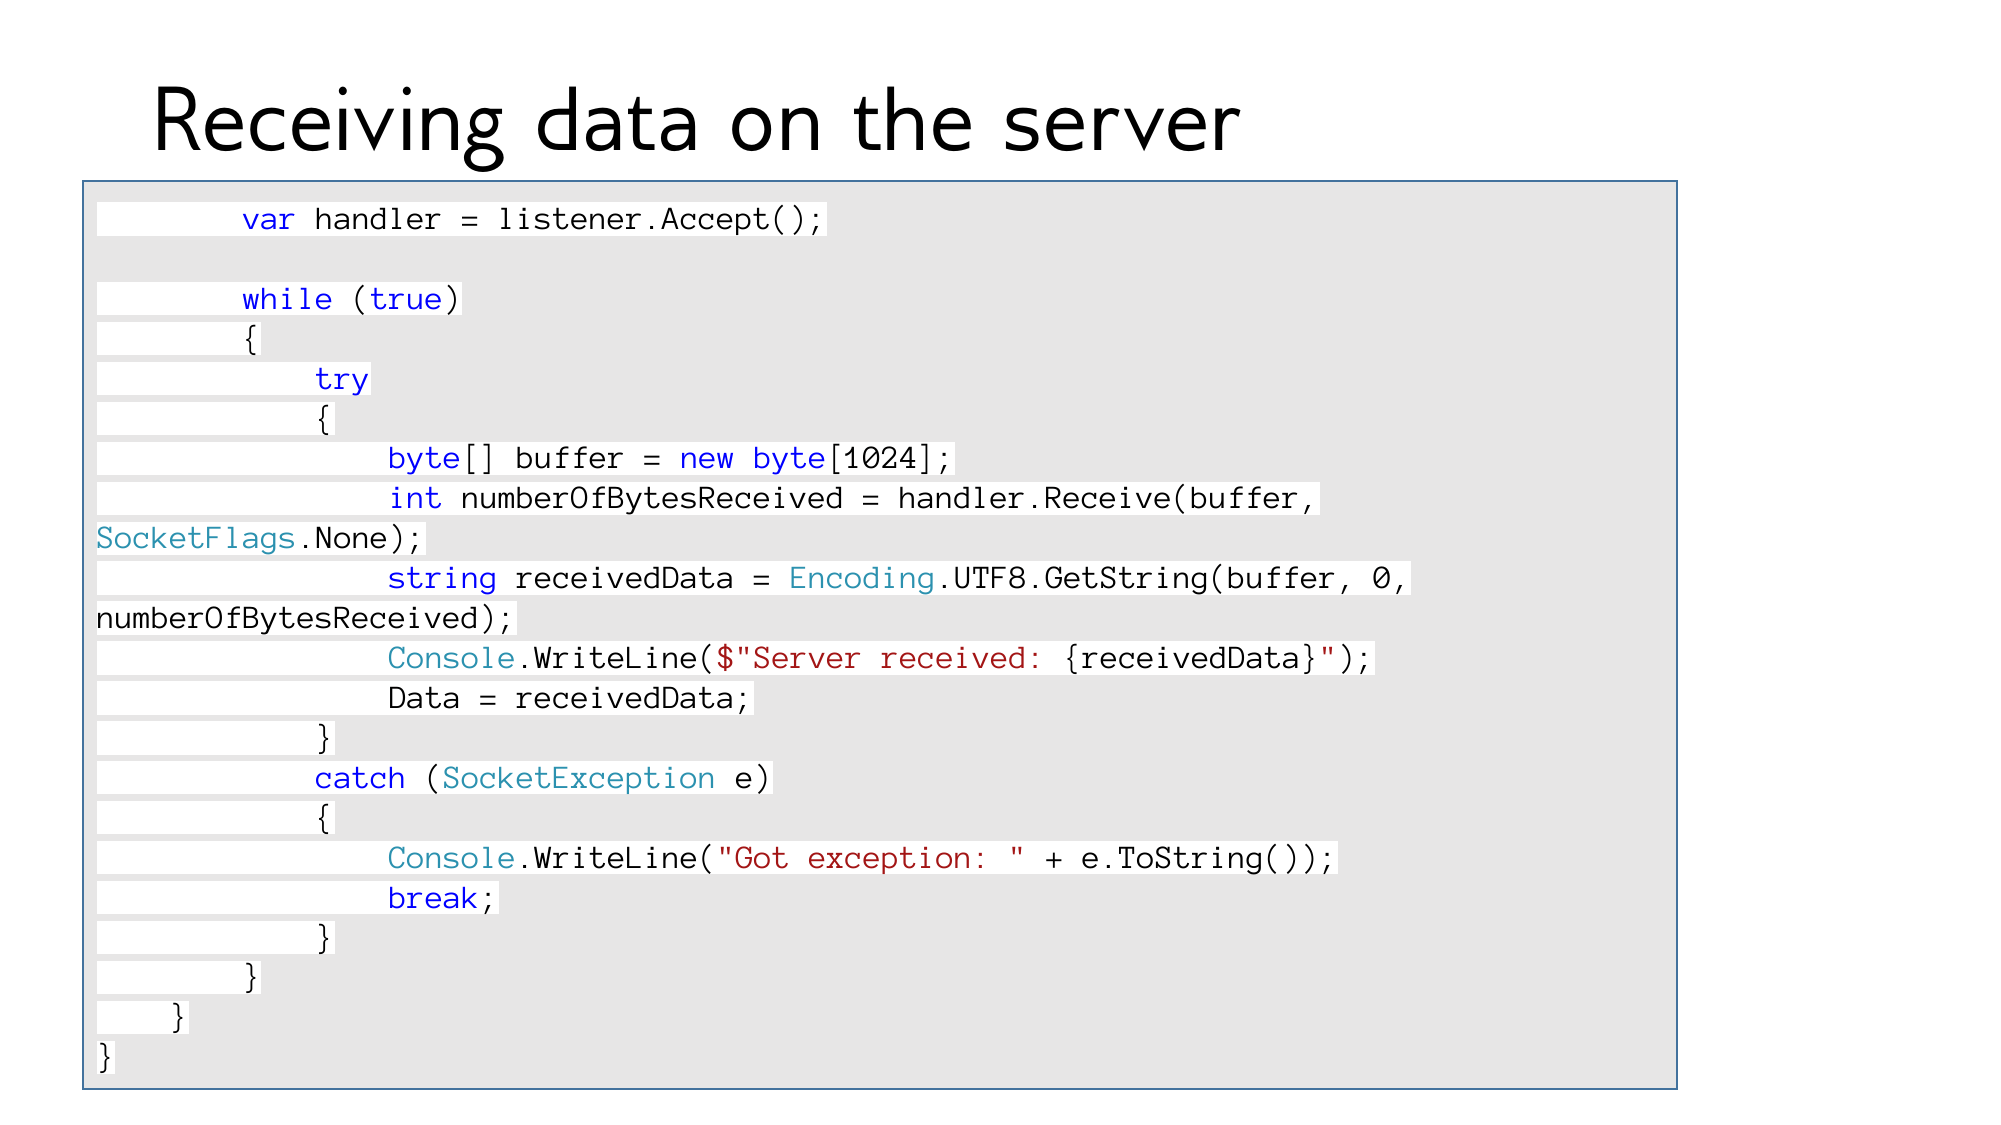

# Receiving data on the server
        var handler = listener.Accept();

        while (true)
        {
            try
            {
                byte[] buffer = new byte[1024];
                int numberOfBytesReceived = handler.Receive(buffer, SocketFlags.None);
                string receivedData = Encoding.UTF8.GetString(buffer, 0, numberOfBytesReceived);
                Console.WriteLine($"Server received: {receivedData}");
                Data = receivedData;
            }
            catch (SocketException e)
            {
                Console.WriteLine("Got exception: " + e.ToString());
                break;
            }
        }
    }
}